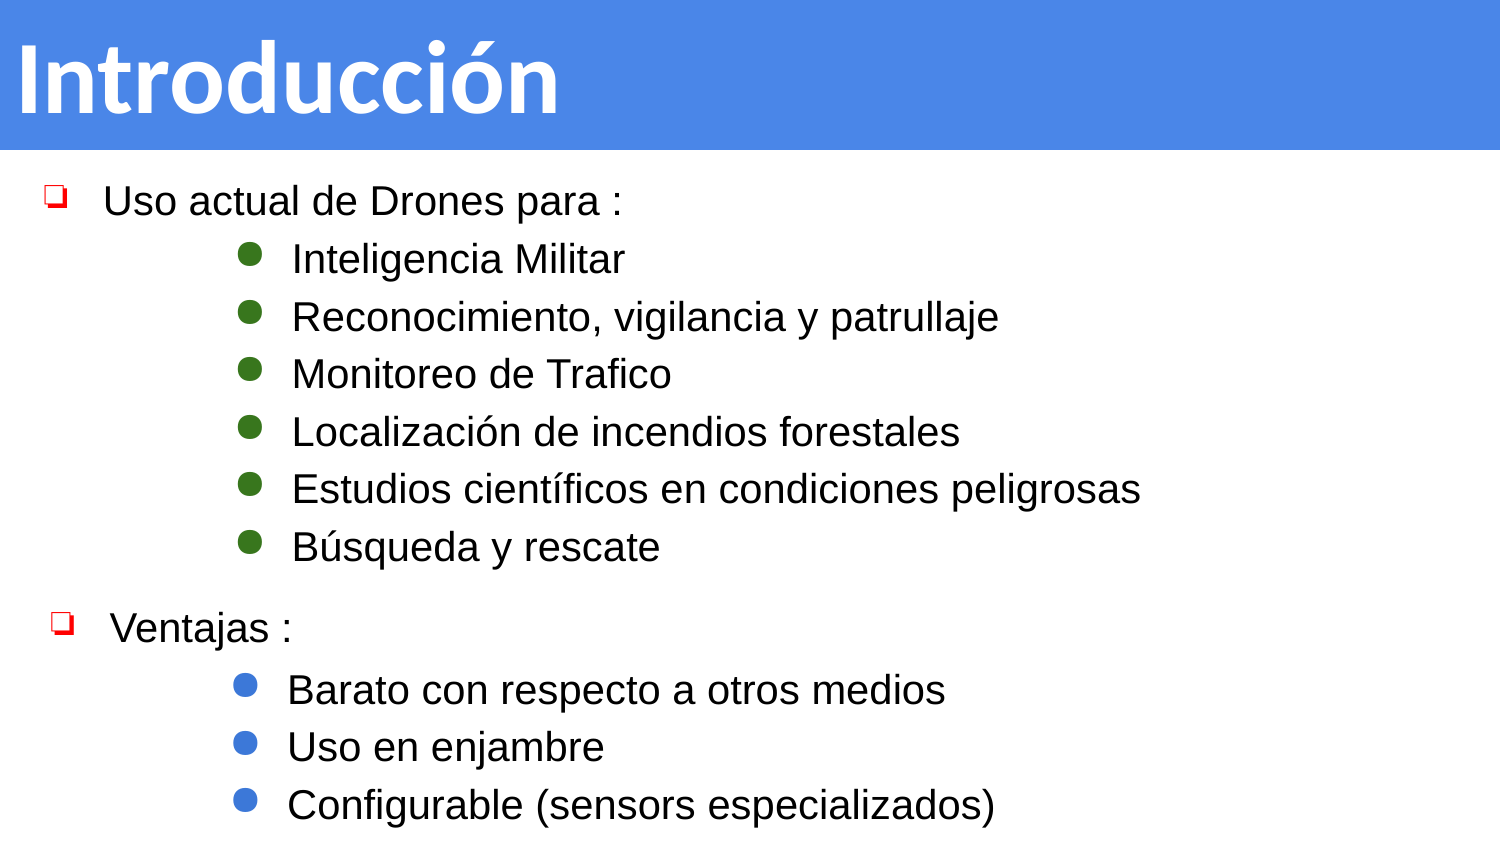

# Introducción
Uso actual de Drones para :
Inteligencia Militar
Reconocimiento, vigilancia y patrullaje
Monitoreo de Trafico
Localización de incendios forestales
Estudios científicos en condiciones peligrosas
Búsqueda y rescate
Ventajas :
Barato con respecto a otros medios
Uso en enjambre
Configurable (sensors especializados)